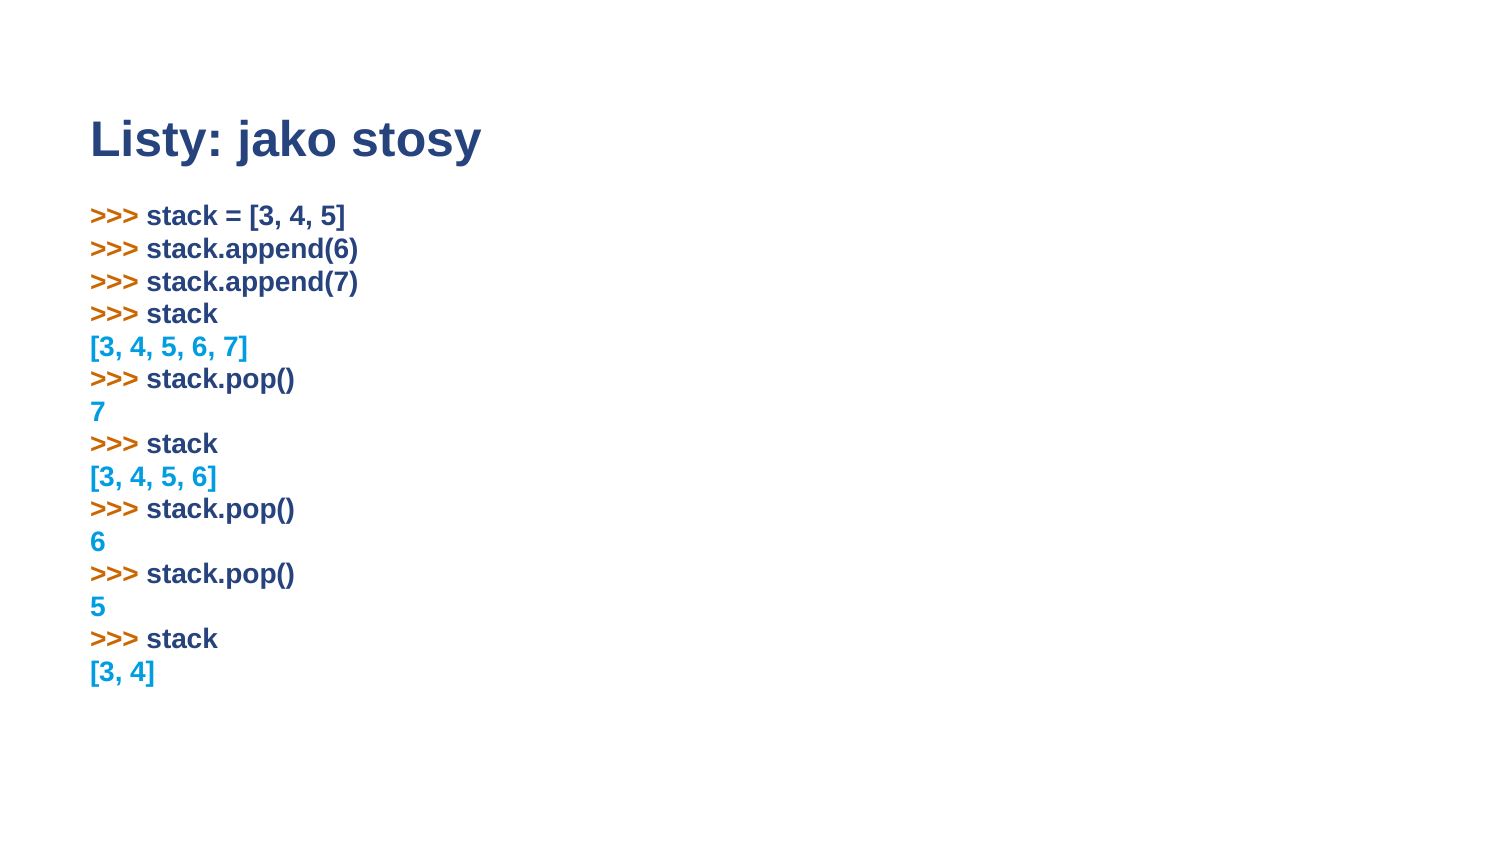

# Listy: jako stosy
>>> stack = [3, 4, 5]
>>> stack.append(6)
>>> stack.append(7)
>>> stack
[3, 4, 5, 6, 7]
>>> stack.pop()
7
>>> stack
[3, 4, 5, 6]
>>> stack.pop()
6
>>> stack.pop()
5
>>> stack
[3, 4]